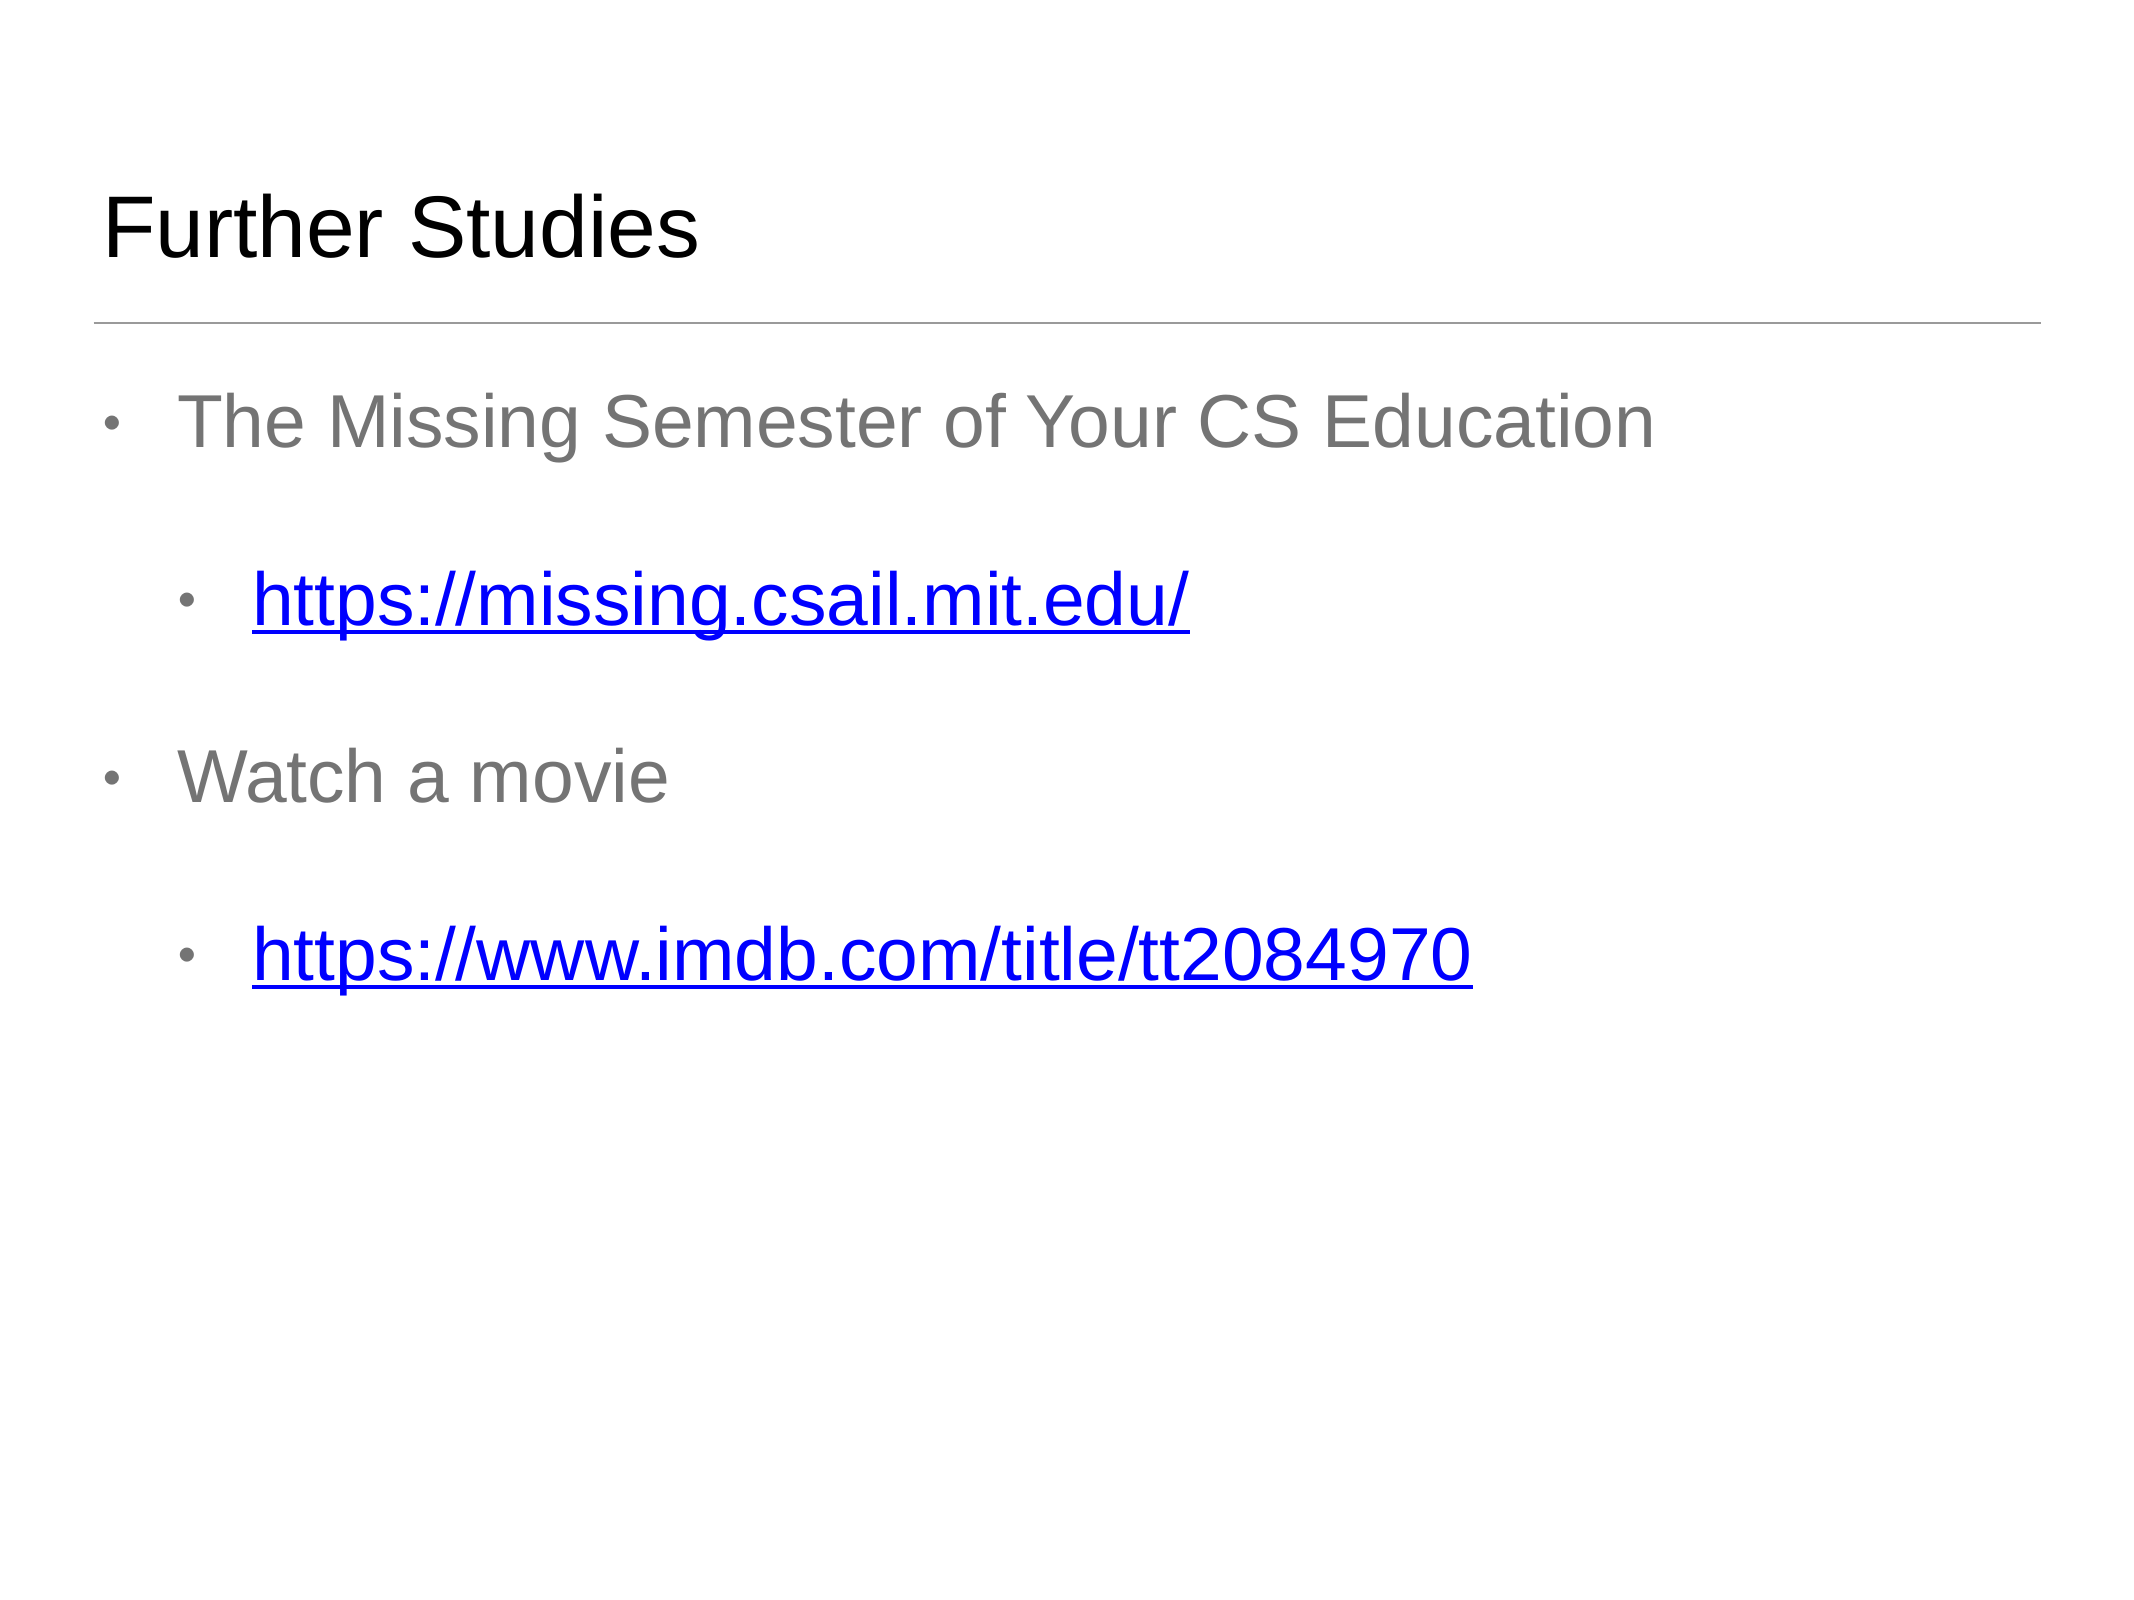

# Further Studies
The Missing Semester of Your CS Education
https://missing.csail.mit.edu/
Watch a movie
https://www.imdb.com/title/tt2084970